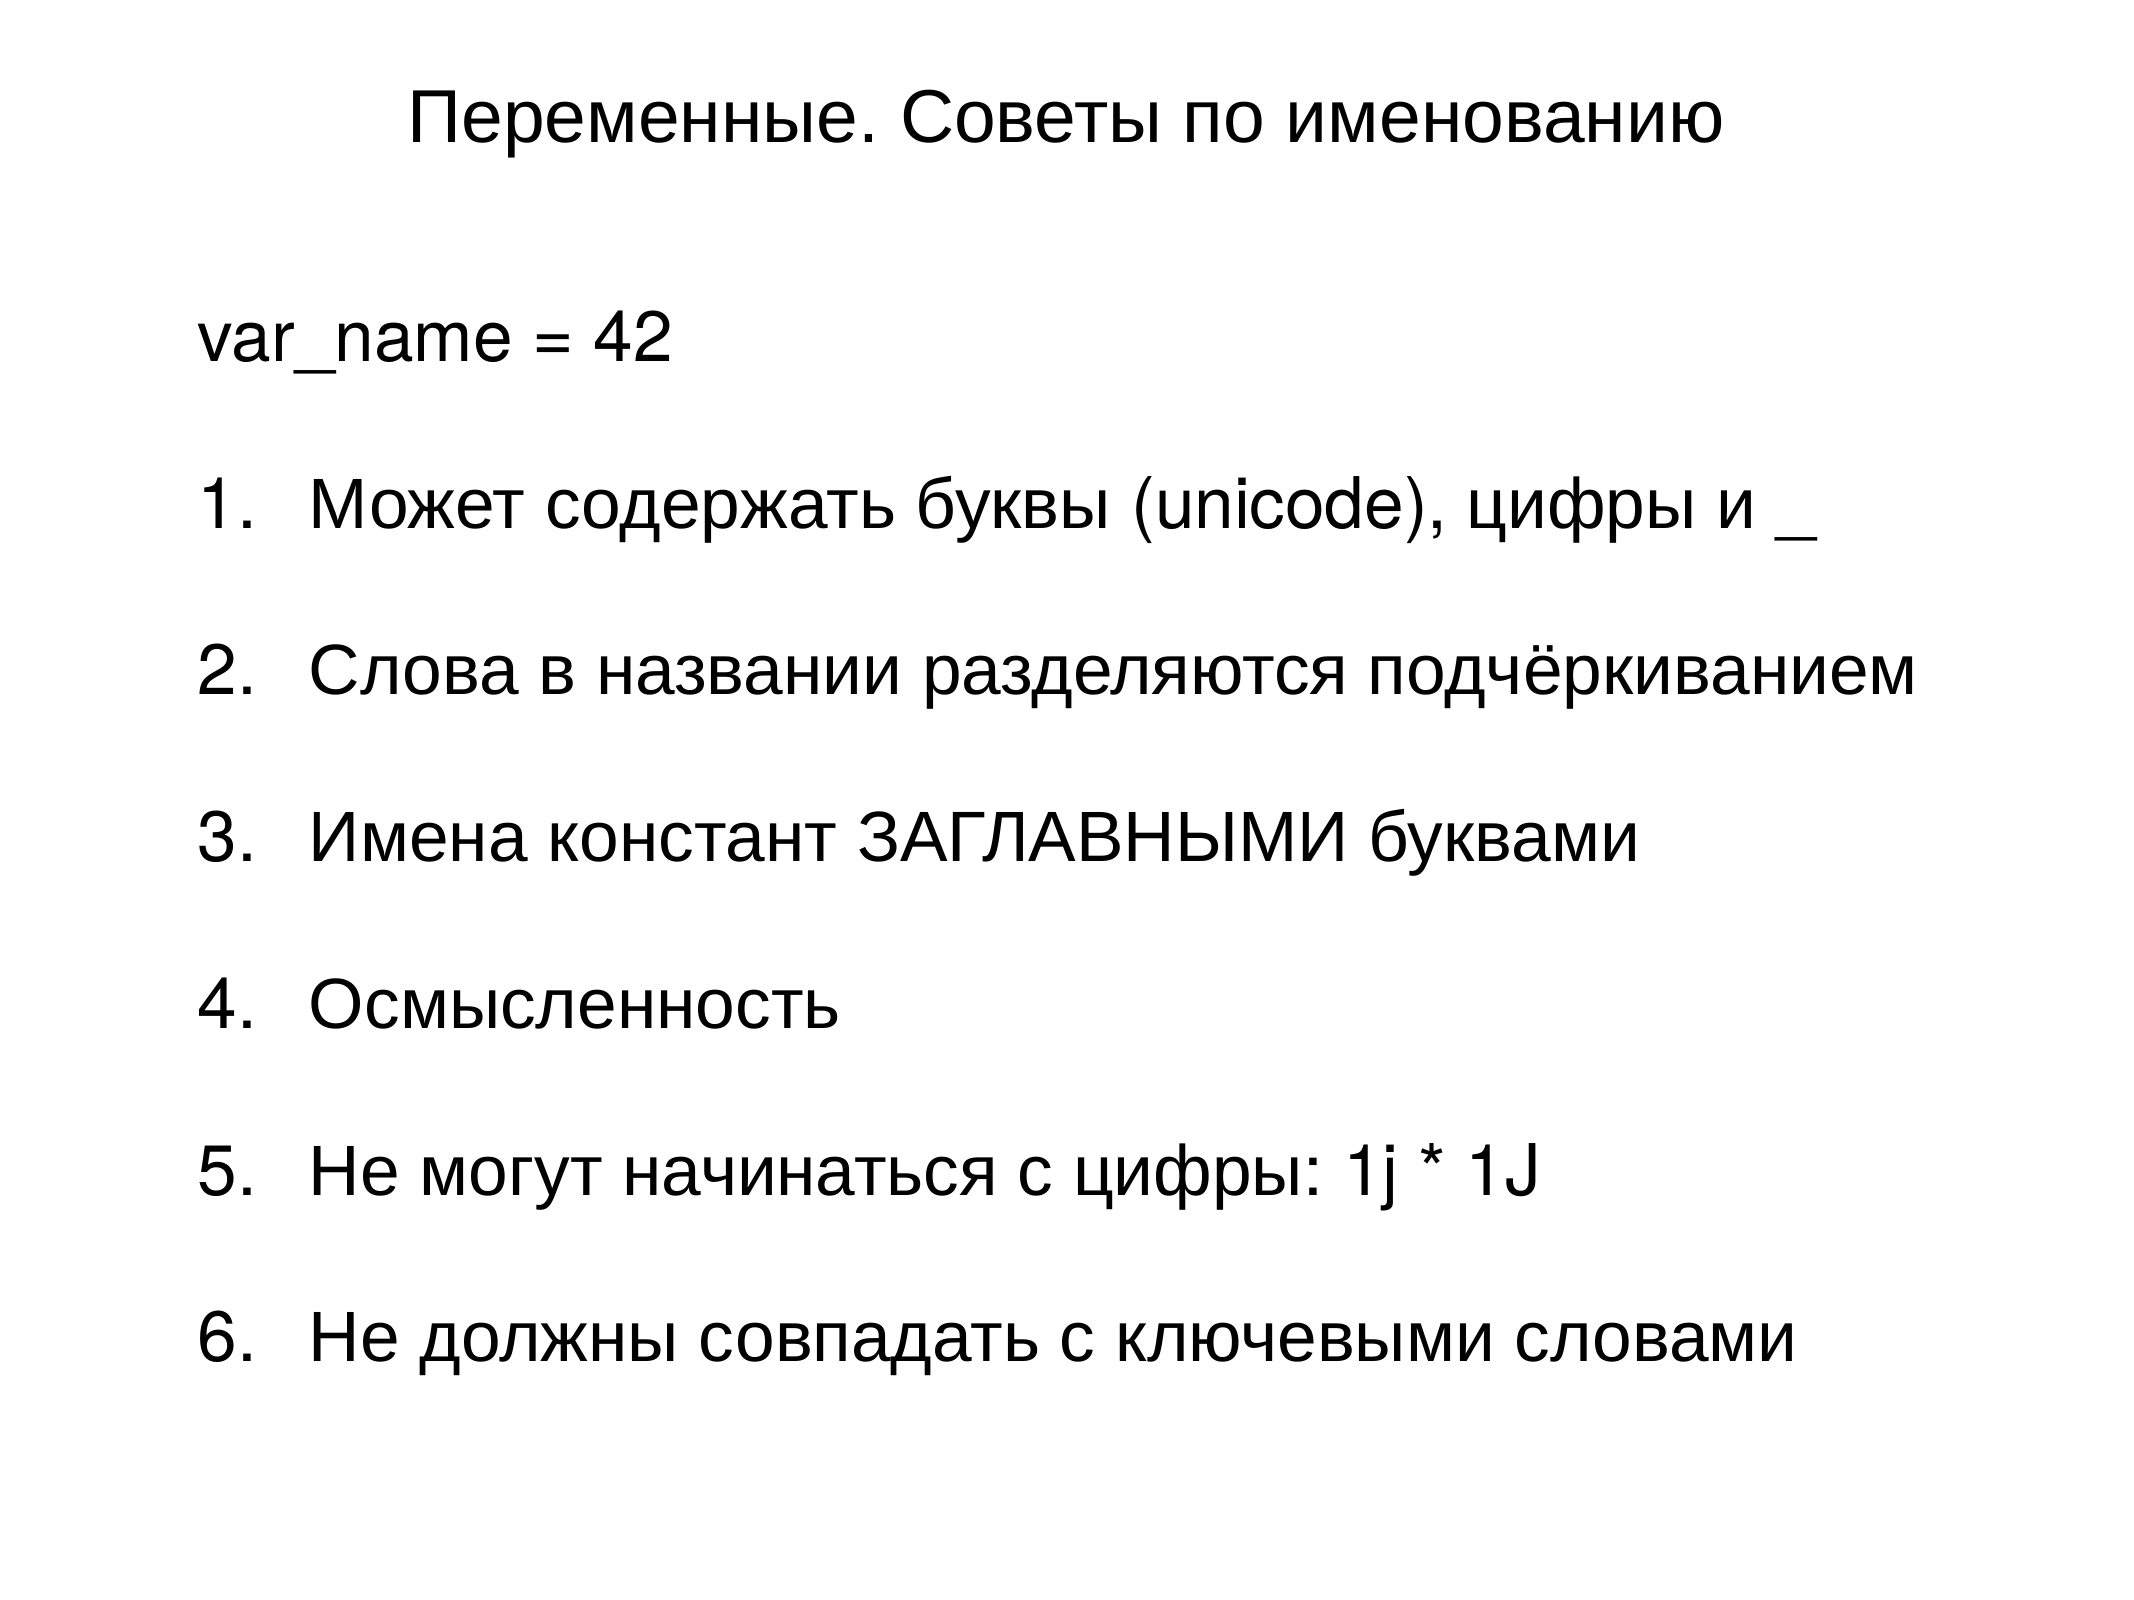

# Переменные. Советы по именованию
var_name = 42
Может содержать буквы (unicode), цифры и _
Слова в названии разделяются подчёркиванием
Имена констант ЗАГЛАВНЫМИ буквами
Осмысленность
Не могут начинаться с цифры: 1j * 1J
Не должны совпадать с ключевыми словами